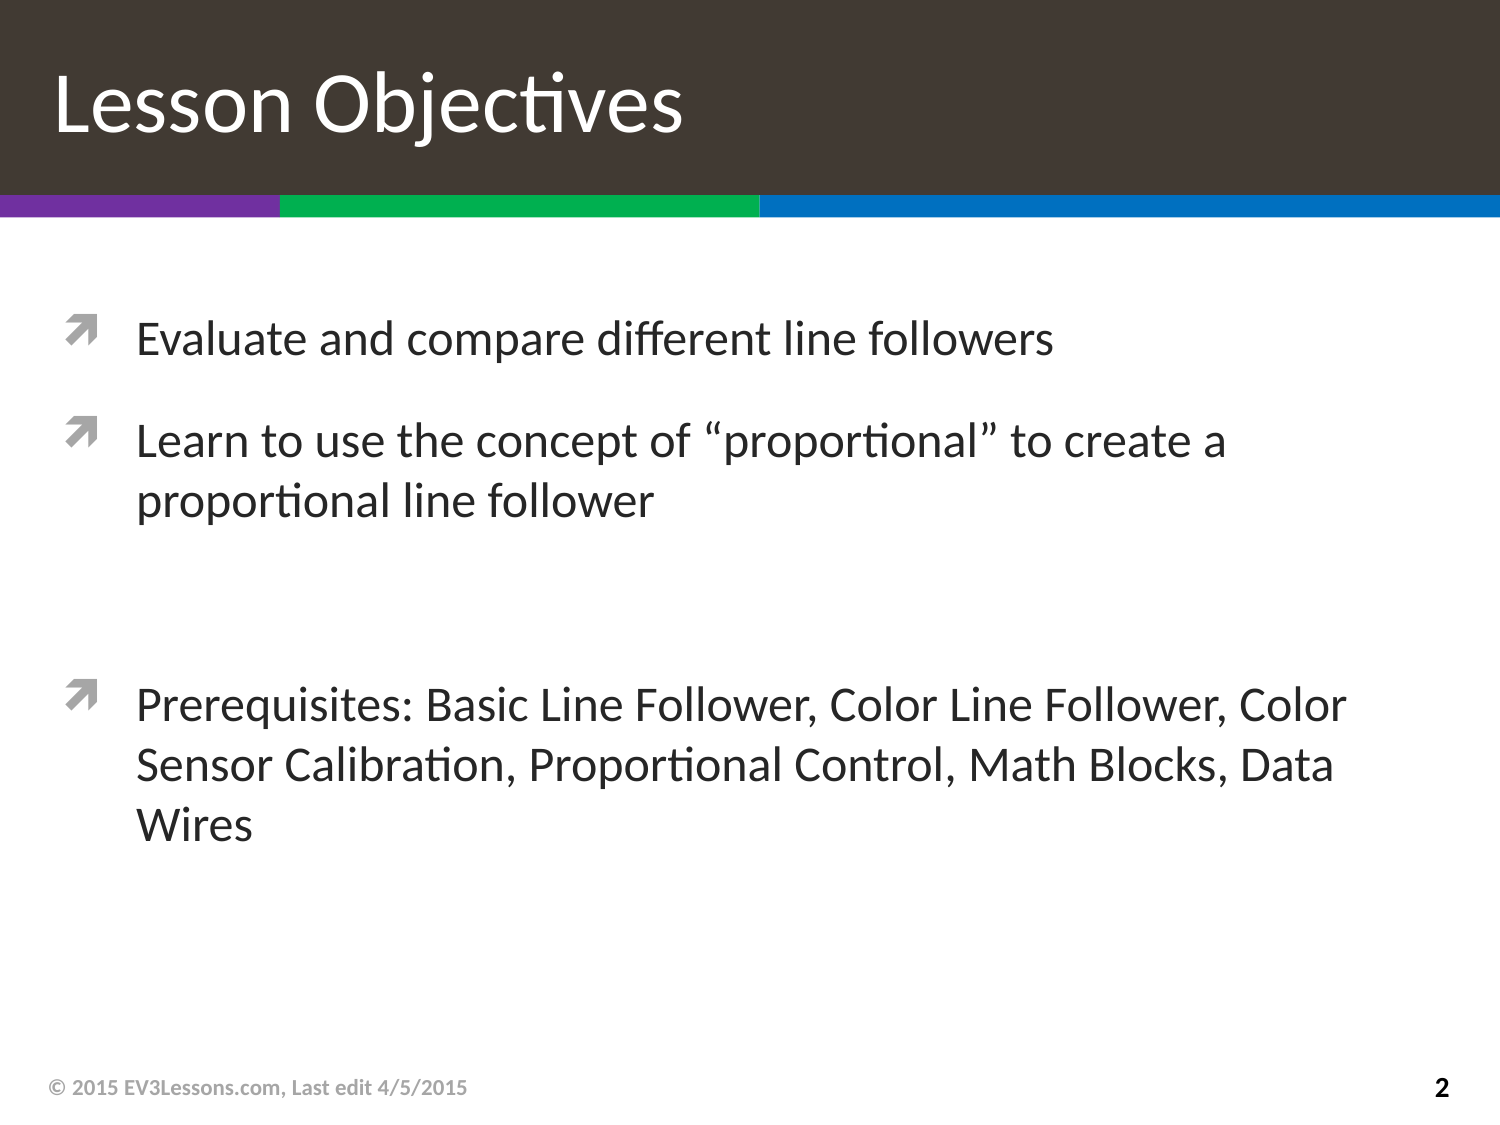

# Lesson Objectives
Evaluate and compare different line followers
Learn to use the concept of “proportional” to create a proportional line follower

Prerequisites: Basic Line Follower, Color Line Follower, Color Sensor Calibration, Proportional Control, Math Blocks, Data Wires
© 2015 EV3Lessons.com, Last edit 4/5/2015
2